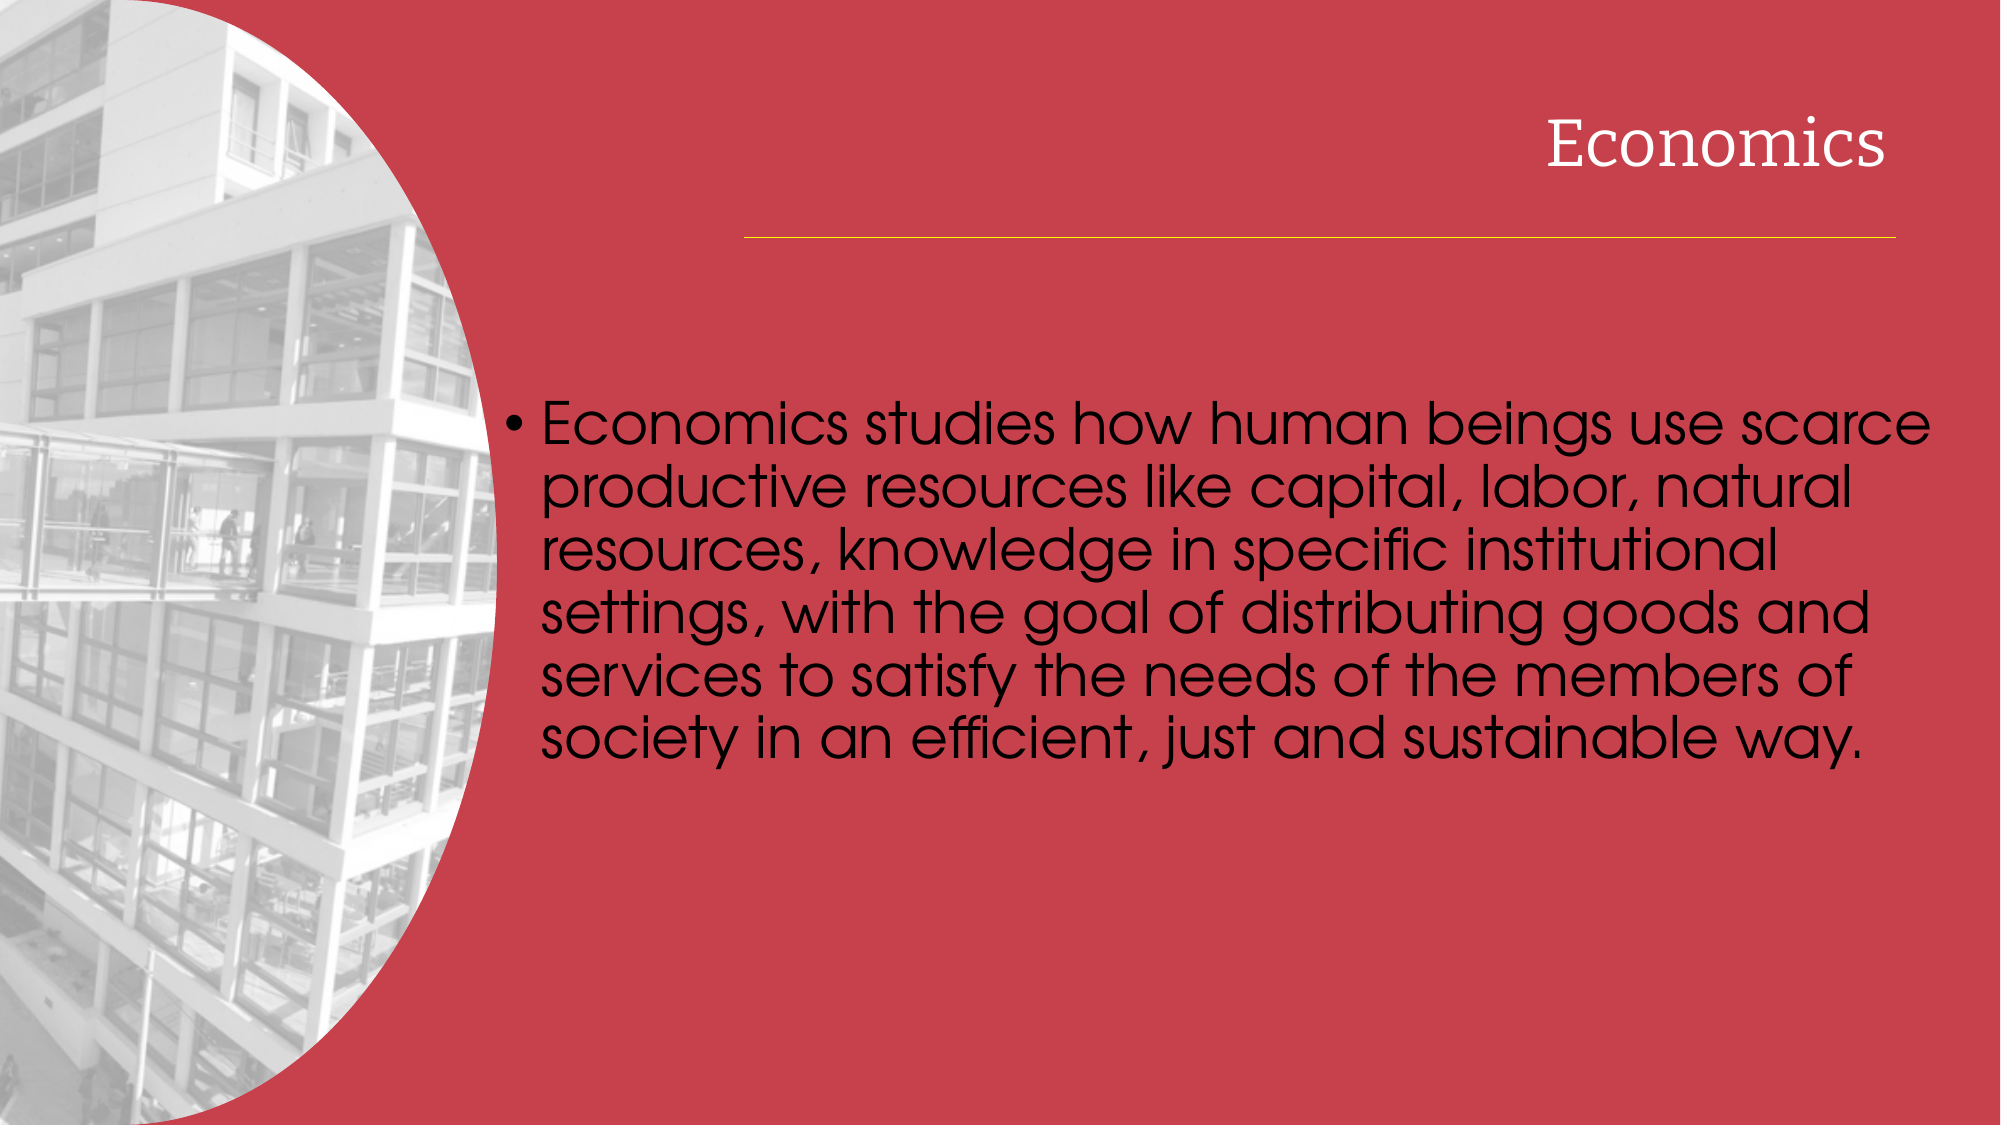

# Economics
Economics studies how human beings use scarce productive resources like capital, labor, natural resources, knowledge in specific institutional settings, with the goal of distributing goods and services to satisfy the needs of the members of society in an efficient, just and sustainable way.